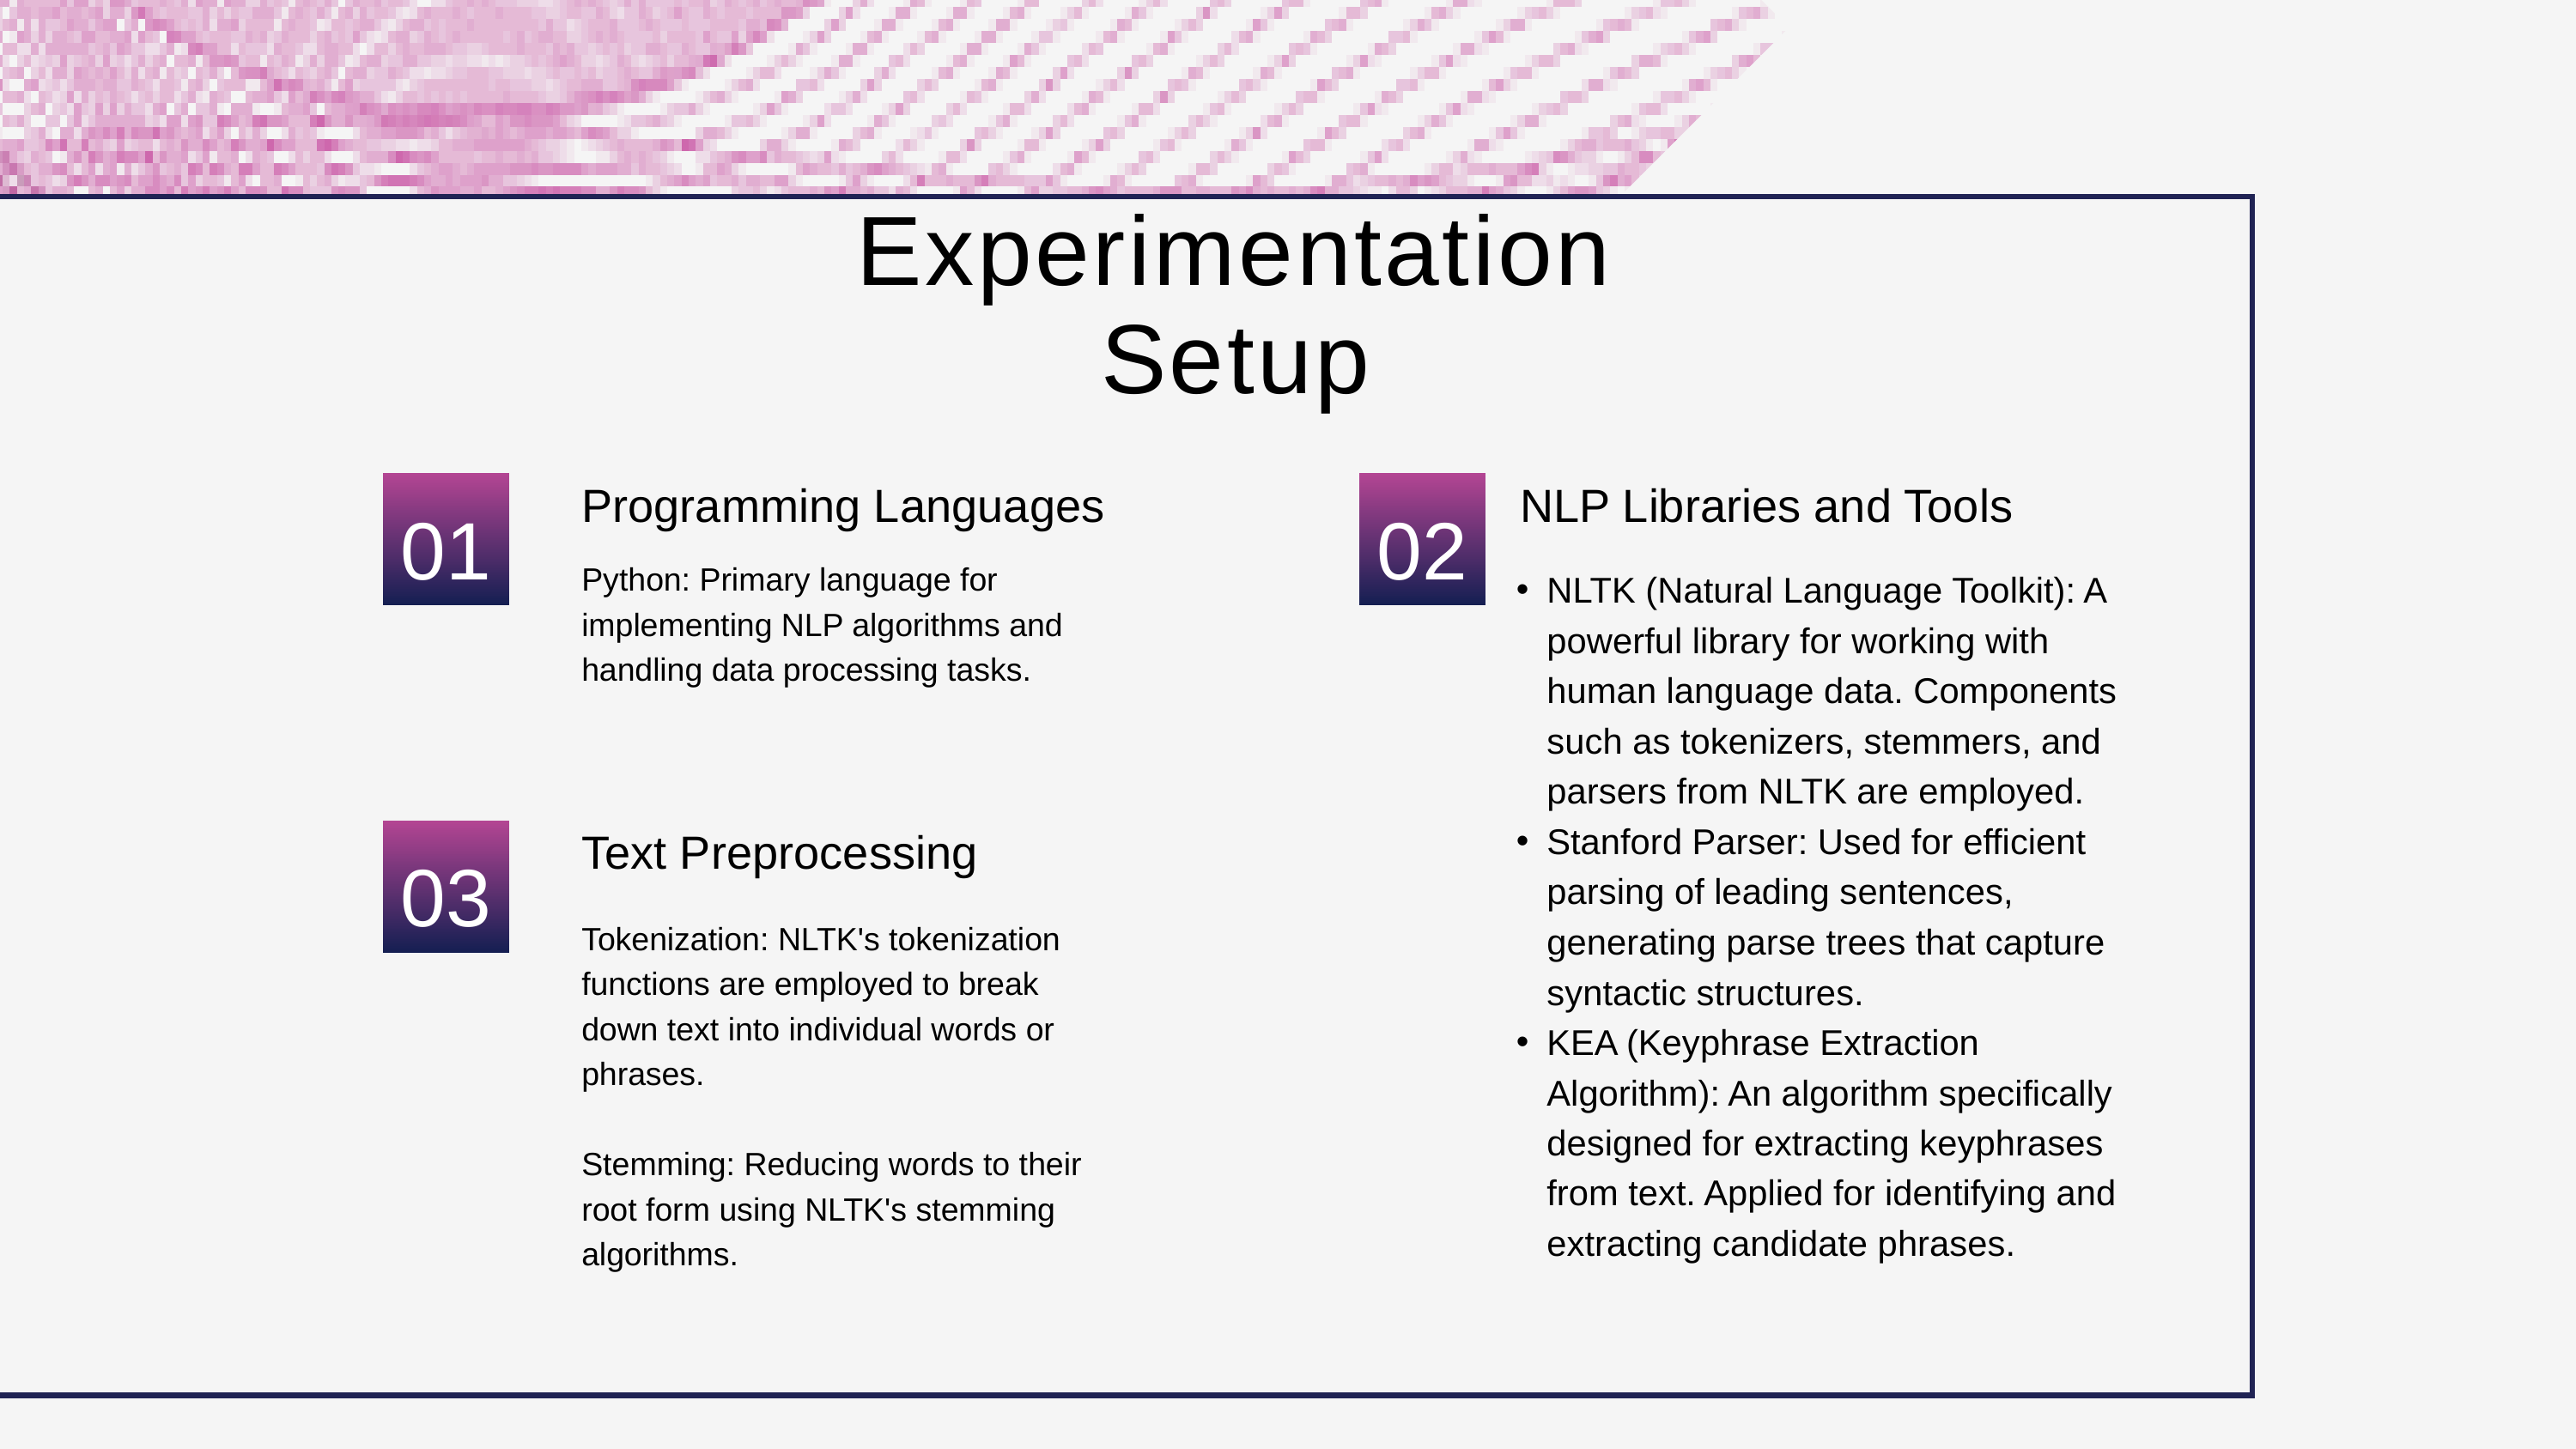

Experimentation Setup
Programming Languages
NLP Libraries and Tools

01

02
Python: Primary language for implementing NLP algorithms and handling data processing tasks.
NLTK (Natural Language Toolkit): A powerful library for working with human language data. Components such as tokenizers, stemmers, and parsers from NLTK are employed.
Stanford Parser: Used for efficient parsing of leading sentences, generating parse trees that capture syntactic structures.
KEA (Keyphrase Extraction Algorithm): An algorithm specifically designed for extracting keyphrases from text. Applied for identifying and extracting candidate phrases.

Text Preprocessing

03
Tokenization: NLTK's tokenization functions are employed to break down text into individual words or phrases.

Stemming: Reducing words to their root form using NLTK's stemming algorithms.